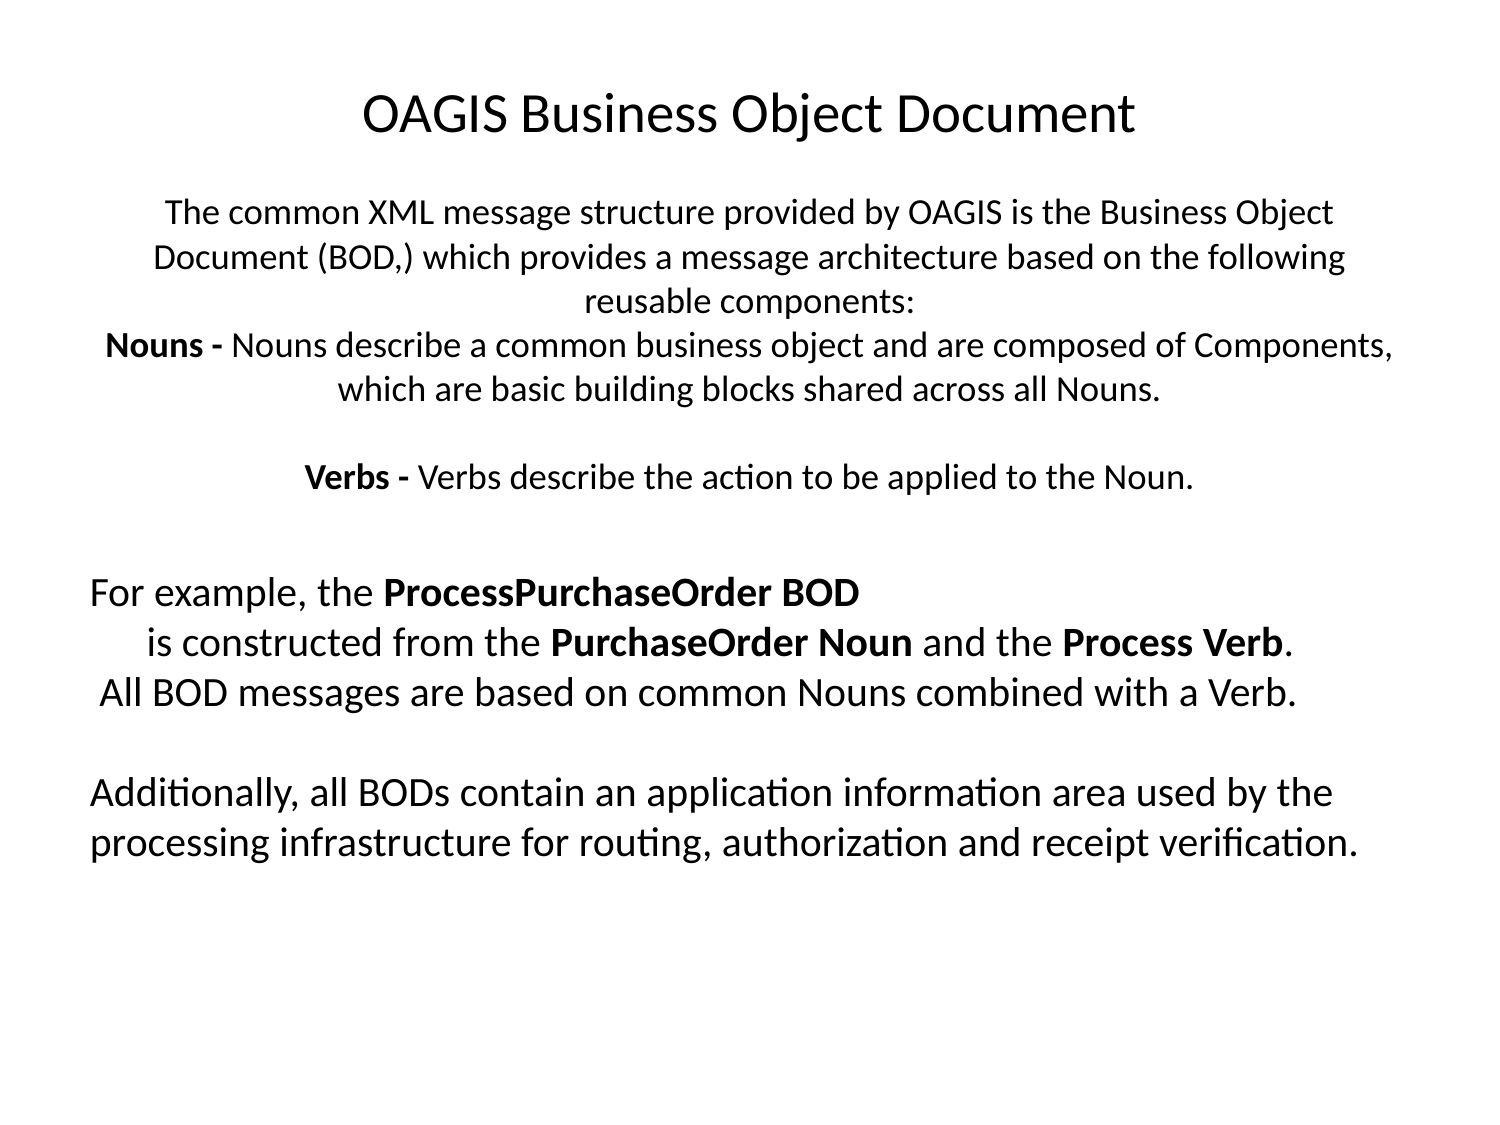

# OAGIS Business Object Document The common XML message structure provided by OAGIS is the Business Object Document (BOD,) which provides a message architecture based on the following reusable components: Nouns - Nouns describe a common business object and are composed of Components, which are basic building blocks shared across all Nouns. Verbs - Verbs describe the action to be applied to the Noun.
For example, the ProcessPurchaseOrder BOD
      is constructed from the PurchaseOrder Noun and the Process Verb.
 All BOD messages are based on common Nouns combined with a Verb.
Additionally, all BODs contain an application information area used by the processing infrastructure for routing, authorization and receipt verification.